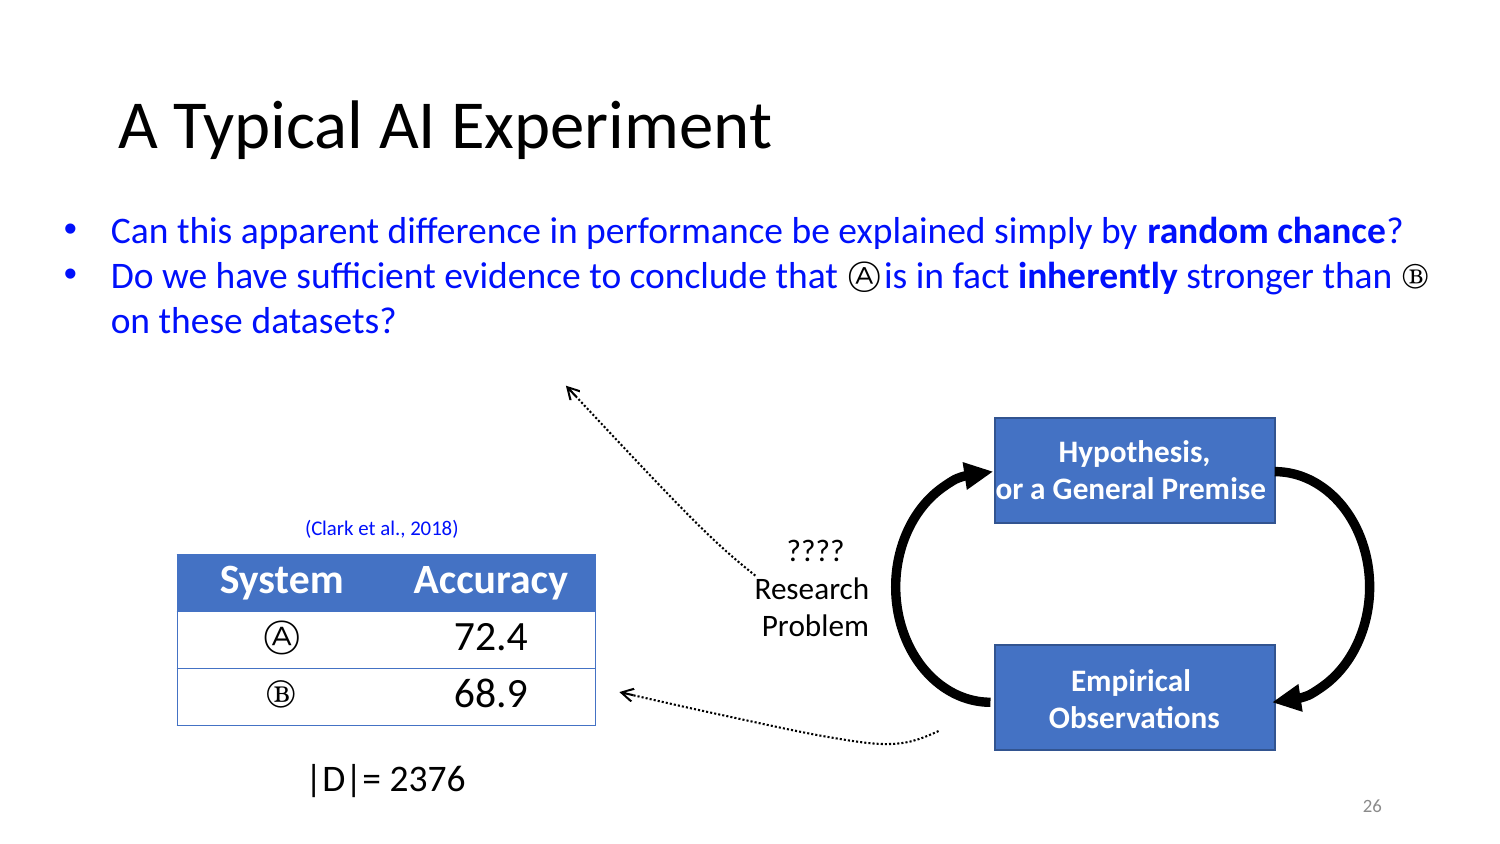

# A Typical AI Experiment
Can this apparent difference in performance be explained simply by random chance?
Do we have sufficient evidence to conclude that Ⓐ is in fact inherently stronger than Ⓑ on these datasets?

Hypothesis,
or a General Premise

(Clark et al., 2018)
????
Research
Problem
| System | Accuracy |
| --- | --- |
| Ⓐ | 72.4 |
| Ⓑ | 68.9 |

Empirical
Observations

|D|= 2376
26